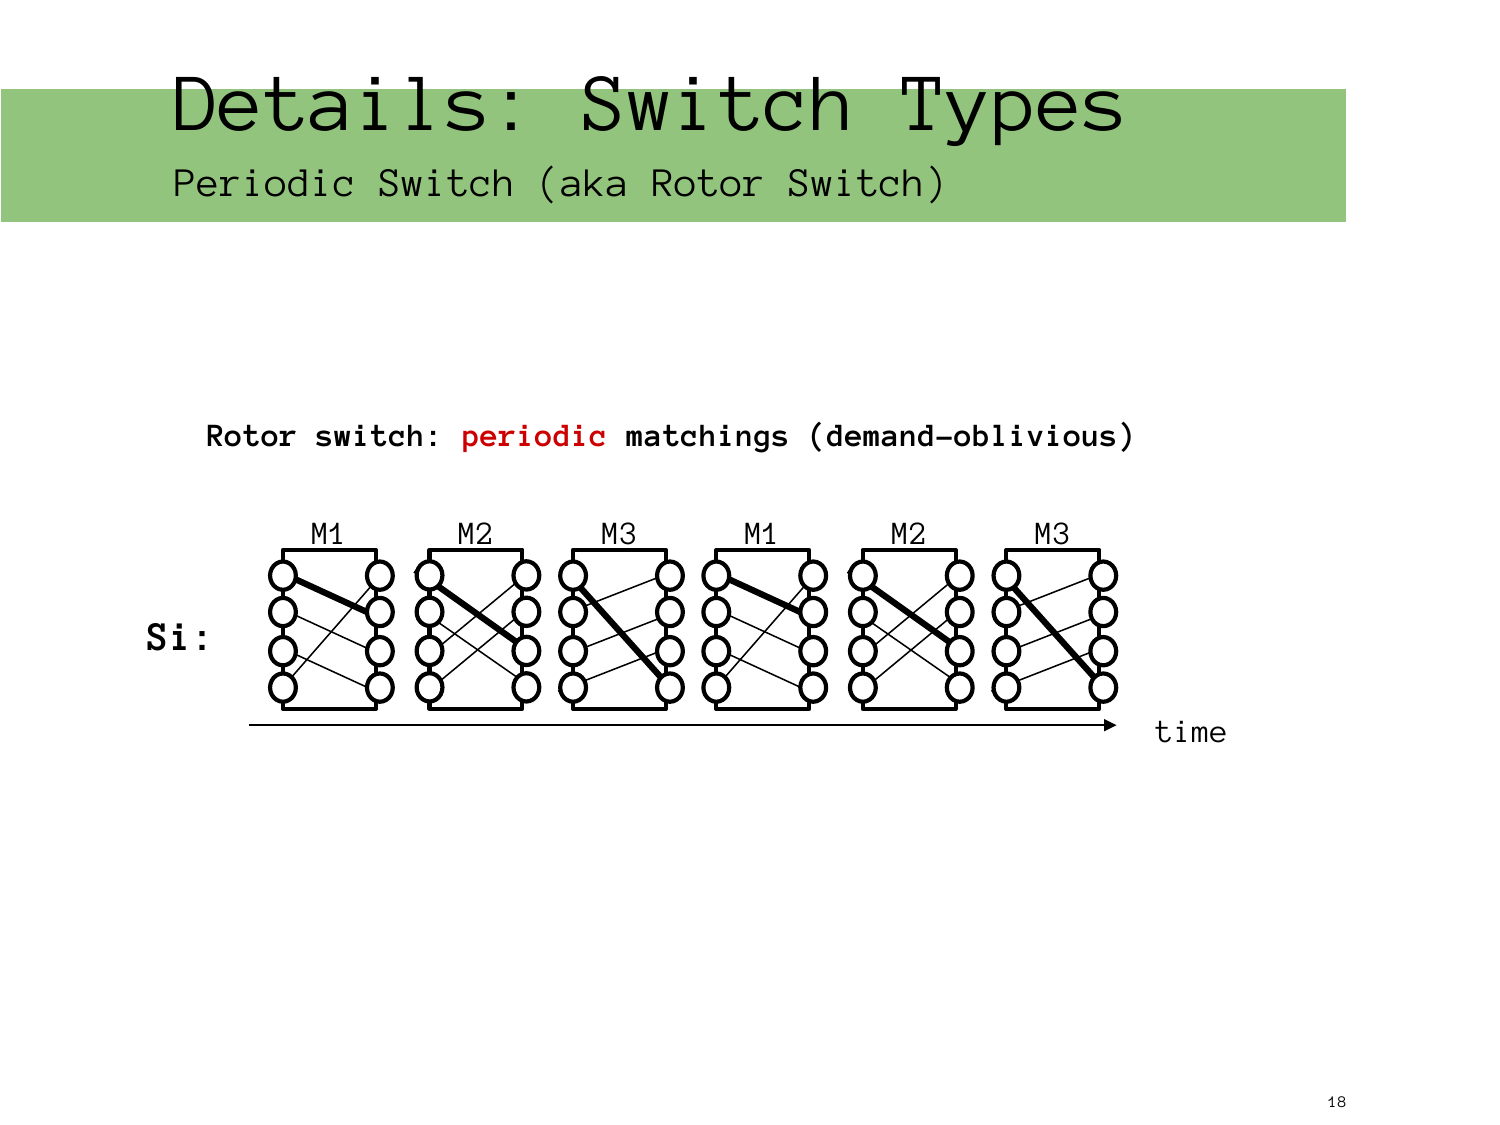

# Details: Switch Types Periodic Switch (aka Rotor Switch)

Rotor switch: periodic matchings (demand-oblivious)

M1

M2

M3

M1

M2

M3

Si:

time

42
18